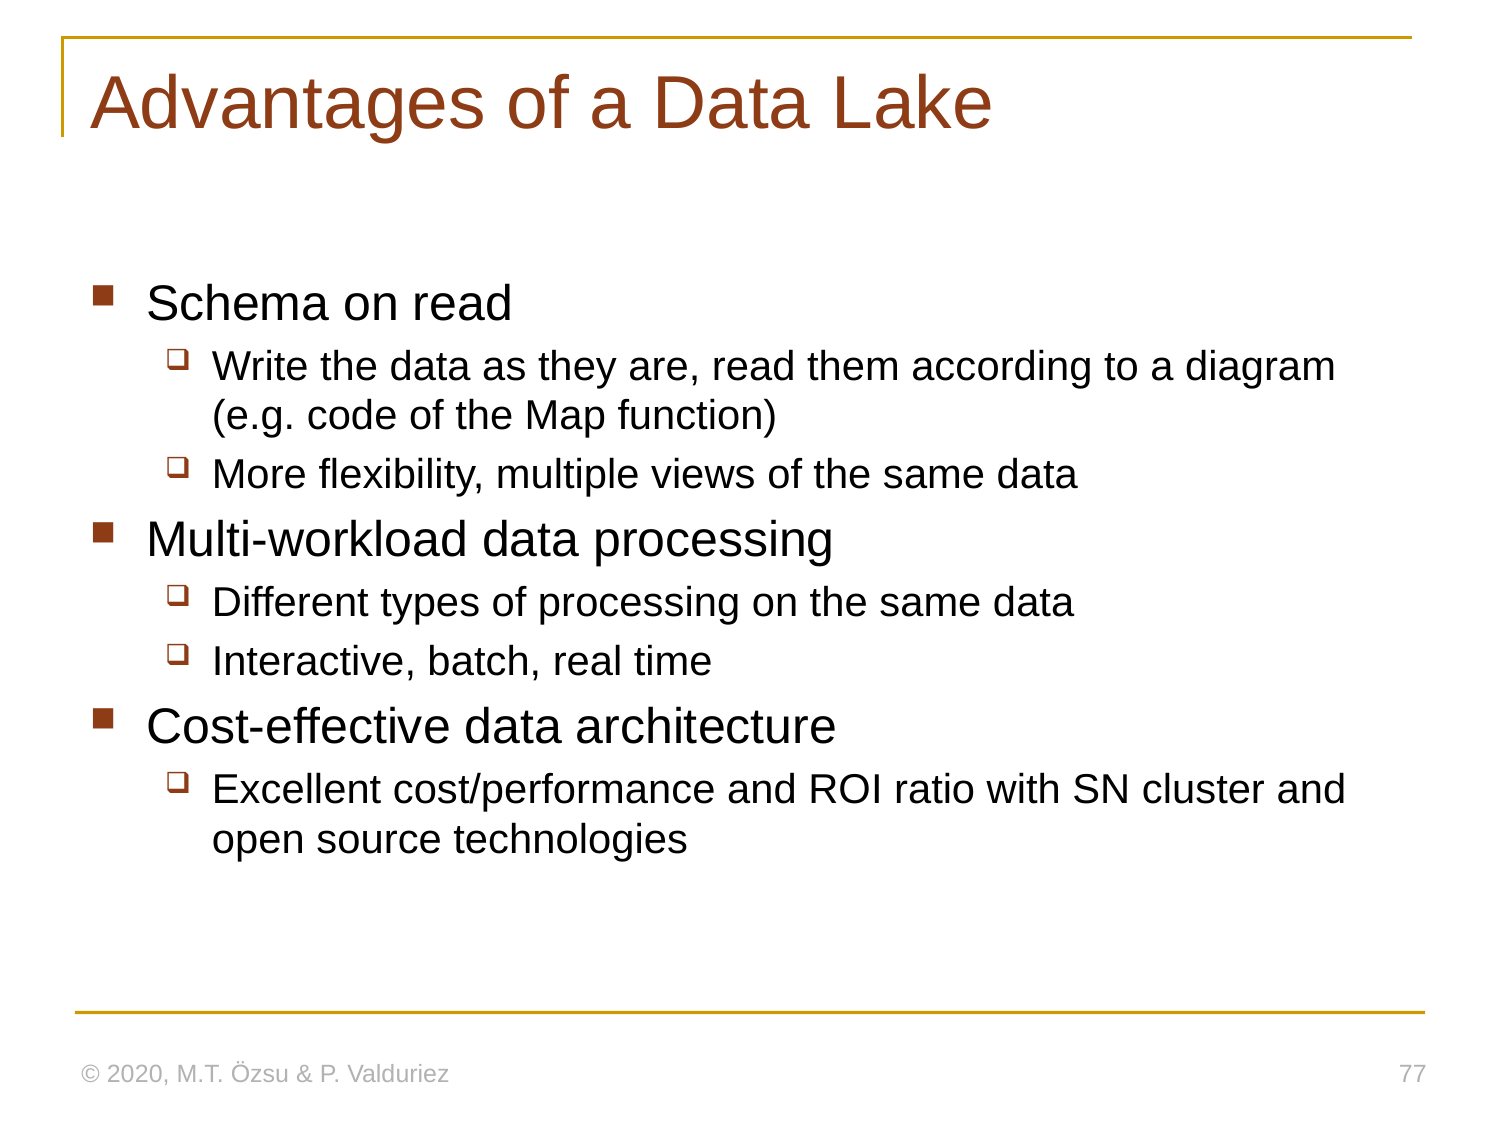

# Advantages of a Data Lake
Schema on read
Write the data as they are, read them according to a diagram (e.g. code of the Map function)
More flexibility, multiple views of the same data
Multi-workload data processing
Different types of processing on the same data
Interactive, batch, real time
Cost-effective data architecture
Excellent cost/performance and ROI ratio with SN cluster and open source technologies

© 2020, M.T. Özsu & P. Valduriez
77